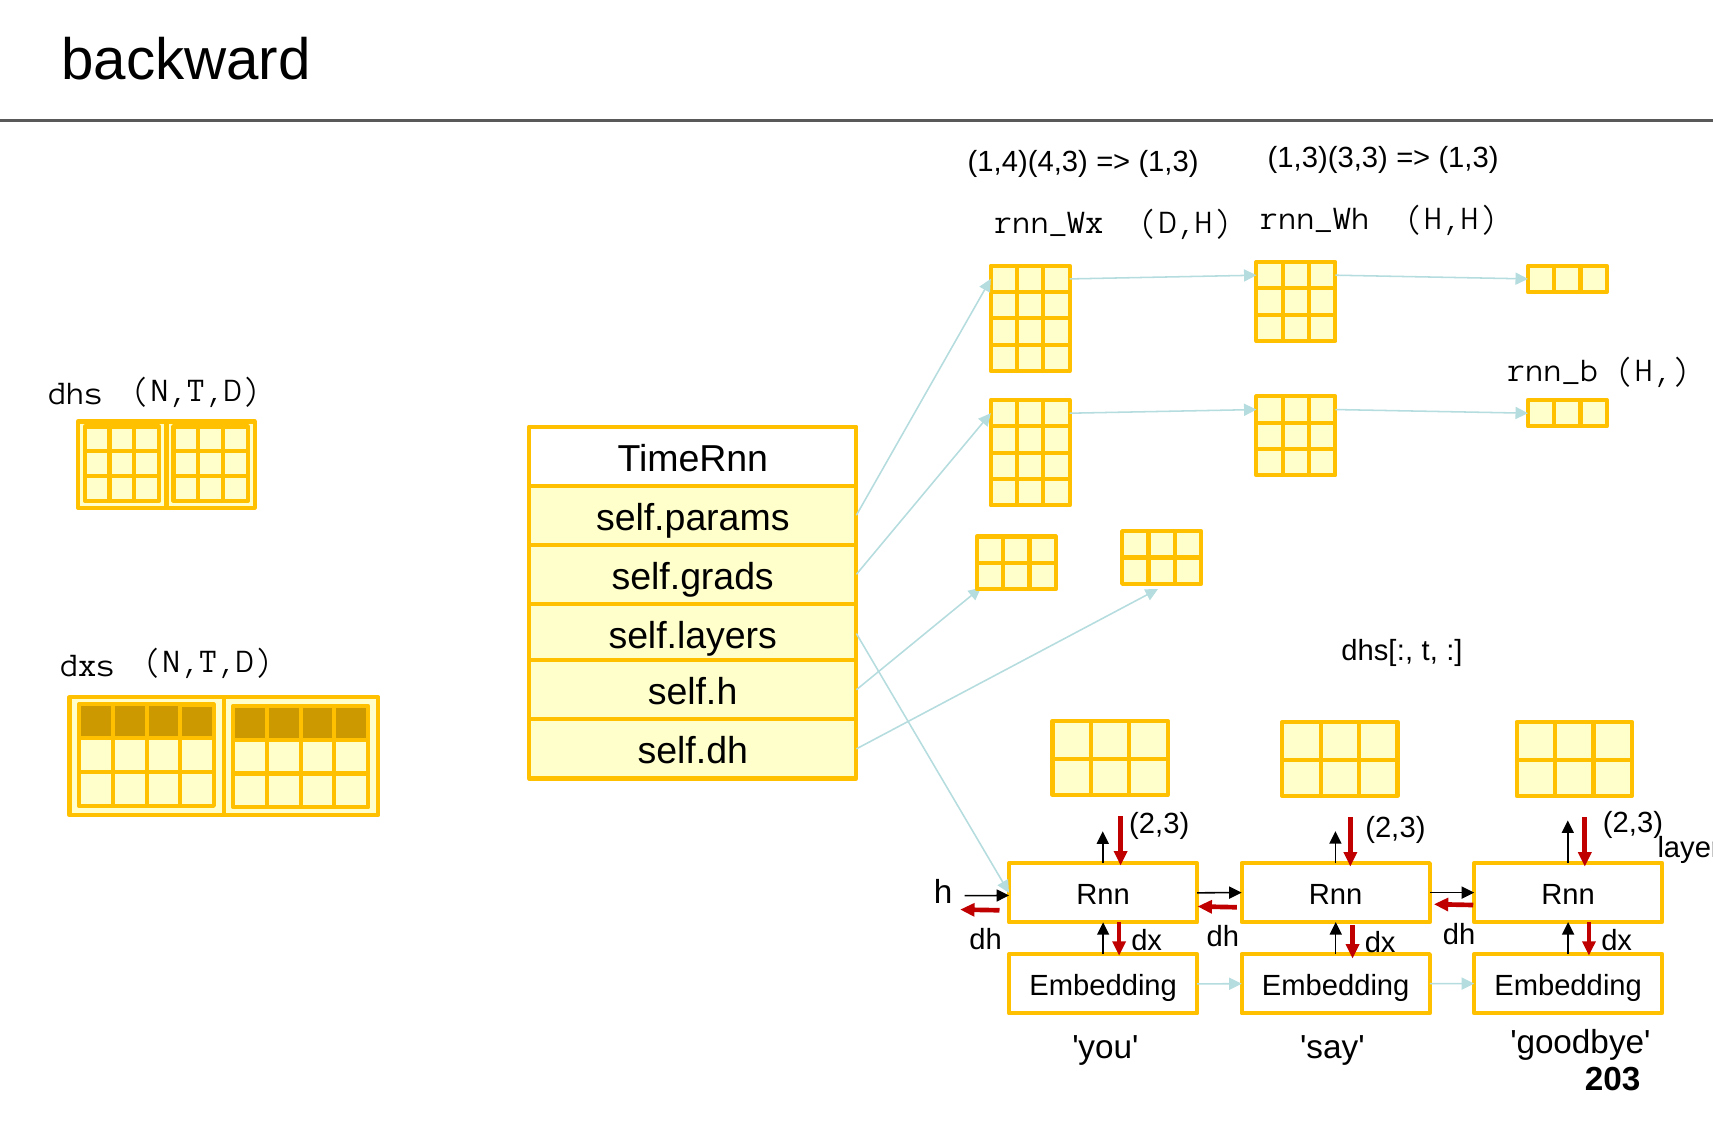

backward
(1,3)(3,3) => (1,3)
(1,4)(4,3) => (1,3)
rnn_Wh  (H,H)
rnn_Wx  (D,H)

rnn_b (H,)
(N,T,D)
dhs

TimeRnn
self.params

self.grads
self.layers
dhs[:, t, :]
(N,T,D)
dxs
self.h

self.dh

(2,3)
(2,3)
(2,3)
layer
h
Rnn
Rnn
Rnn
(1,4)
dh
dh
dh
dx
dx
dx
Embedding
Embedding
Embedding
'goodbye'
'you'
'say'